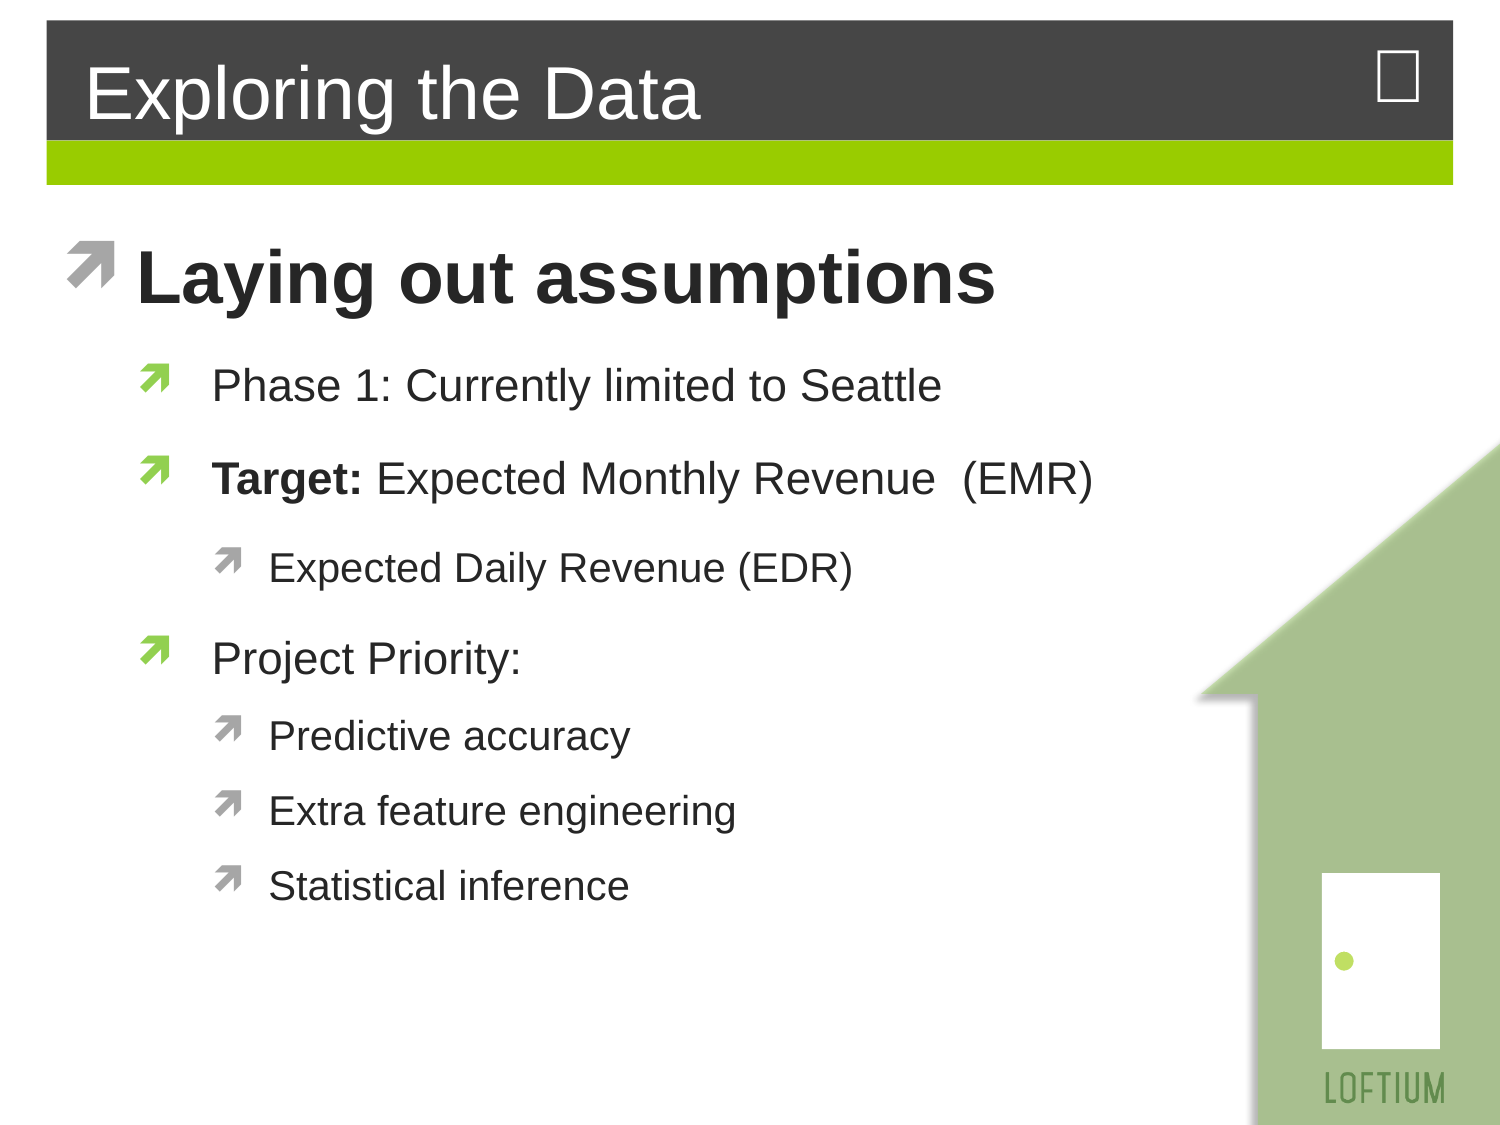

# Exploring the Data
Laying out assumptions
Phase 1: Currently limited to Seattle
Target: Expected Monthly Revenue  (EMR)
Expected Daily Revenue (EDR)
Project Priority:
Predictive accuracy
Extra feature engineering
Statistical inference